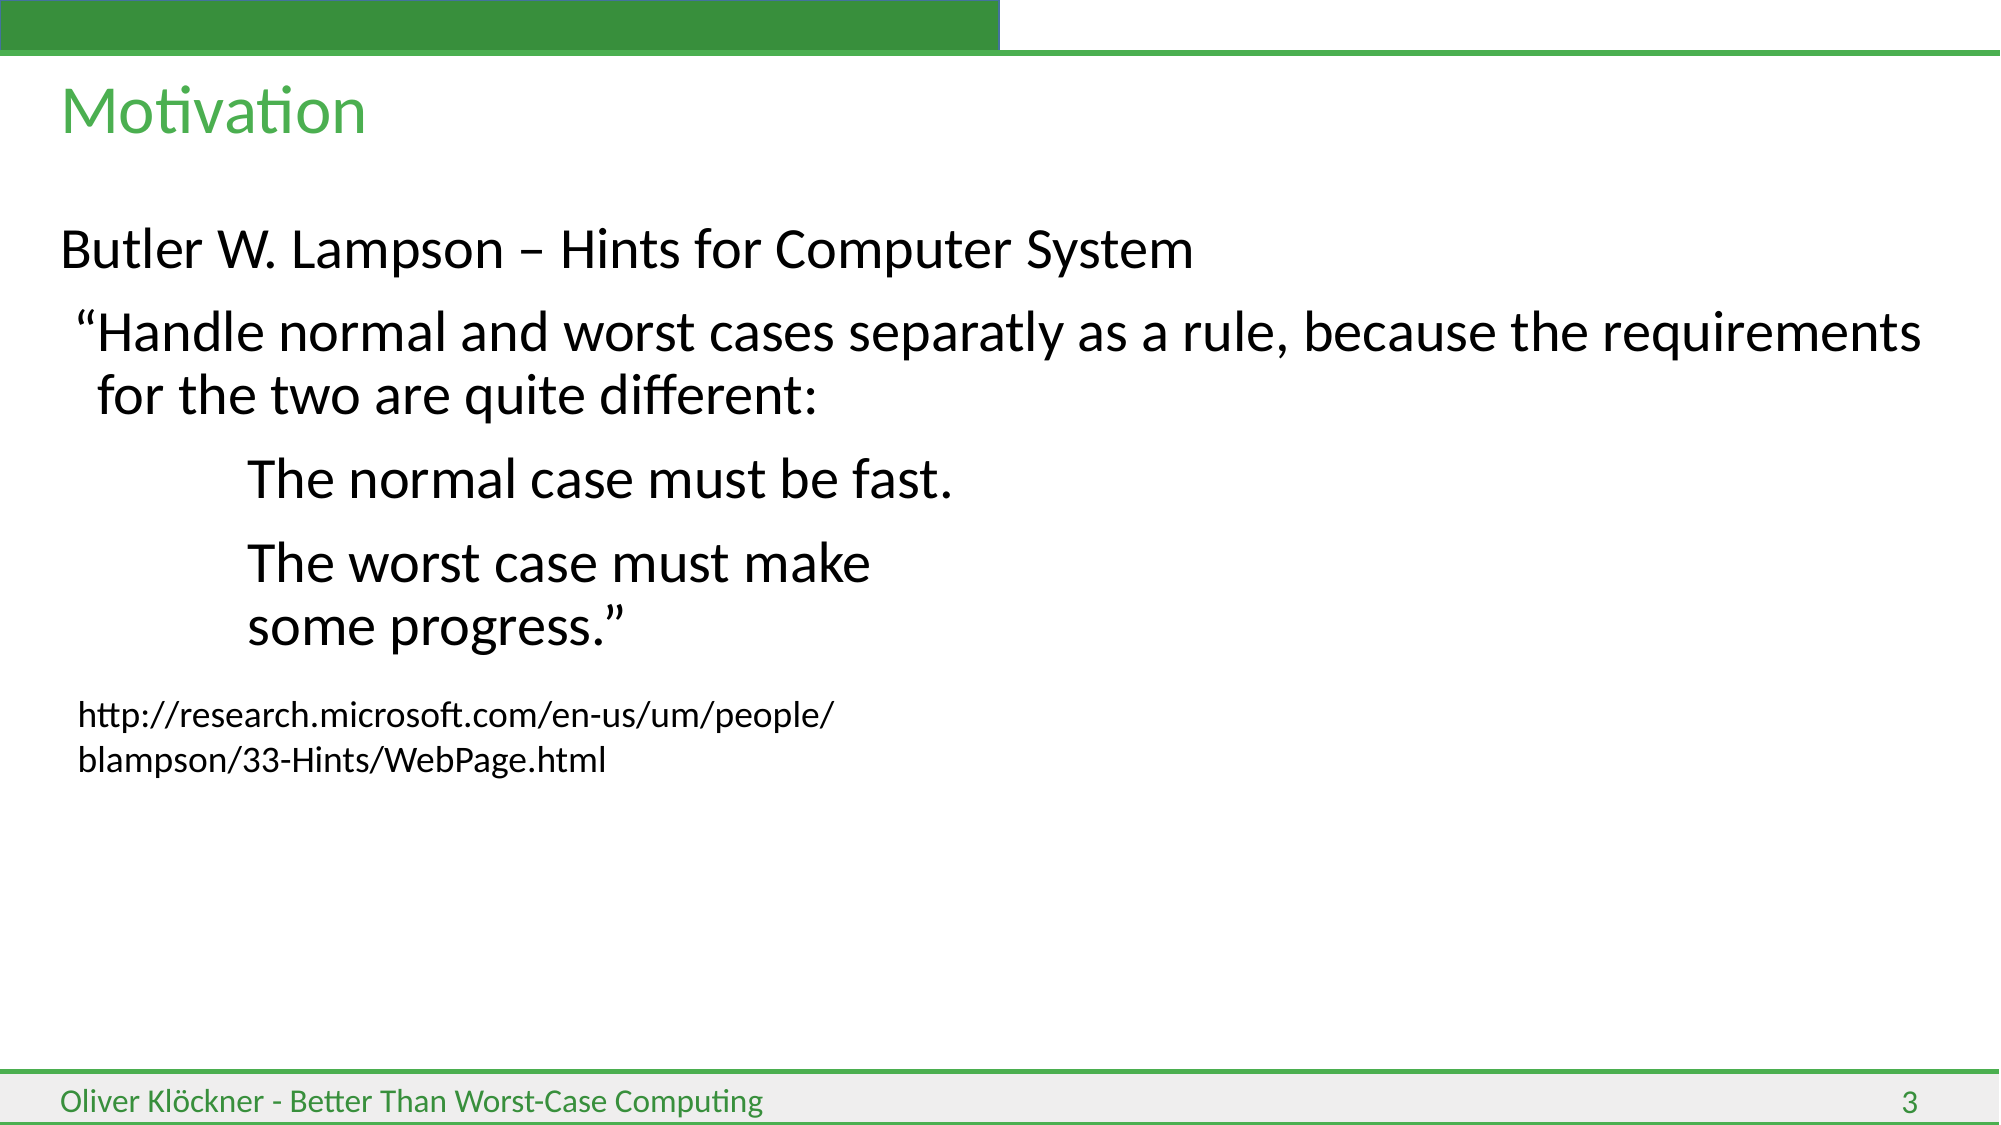

# Motivation
Butler W. Lampson – Hints for Computer System
 “Handle normal and worst cases separatly as a rule, because the requirements for the two are quite different:
		The normal case must be fast.
		The worst case must make
	some progress.”

http://research.microsoft.com/en-us/um/people/
blampson/33-Hints/WebPage.html
3
Oliver Klöckner - Better Than Worst-Case Computing